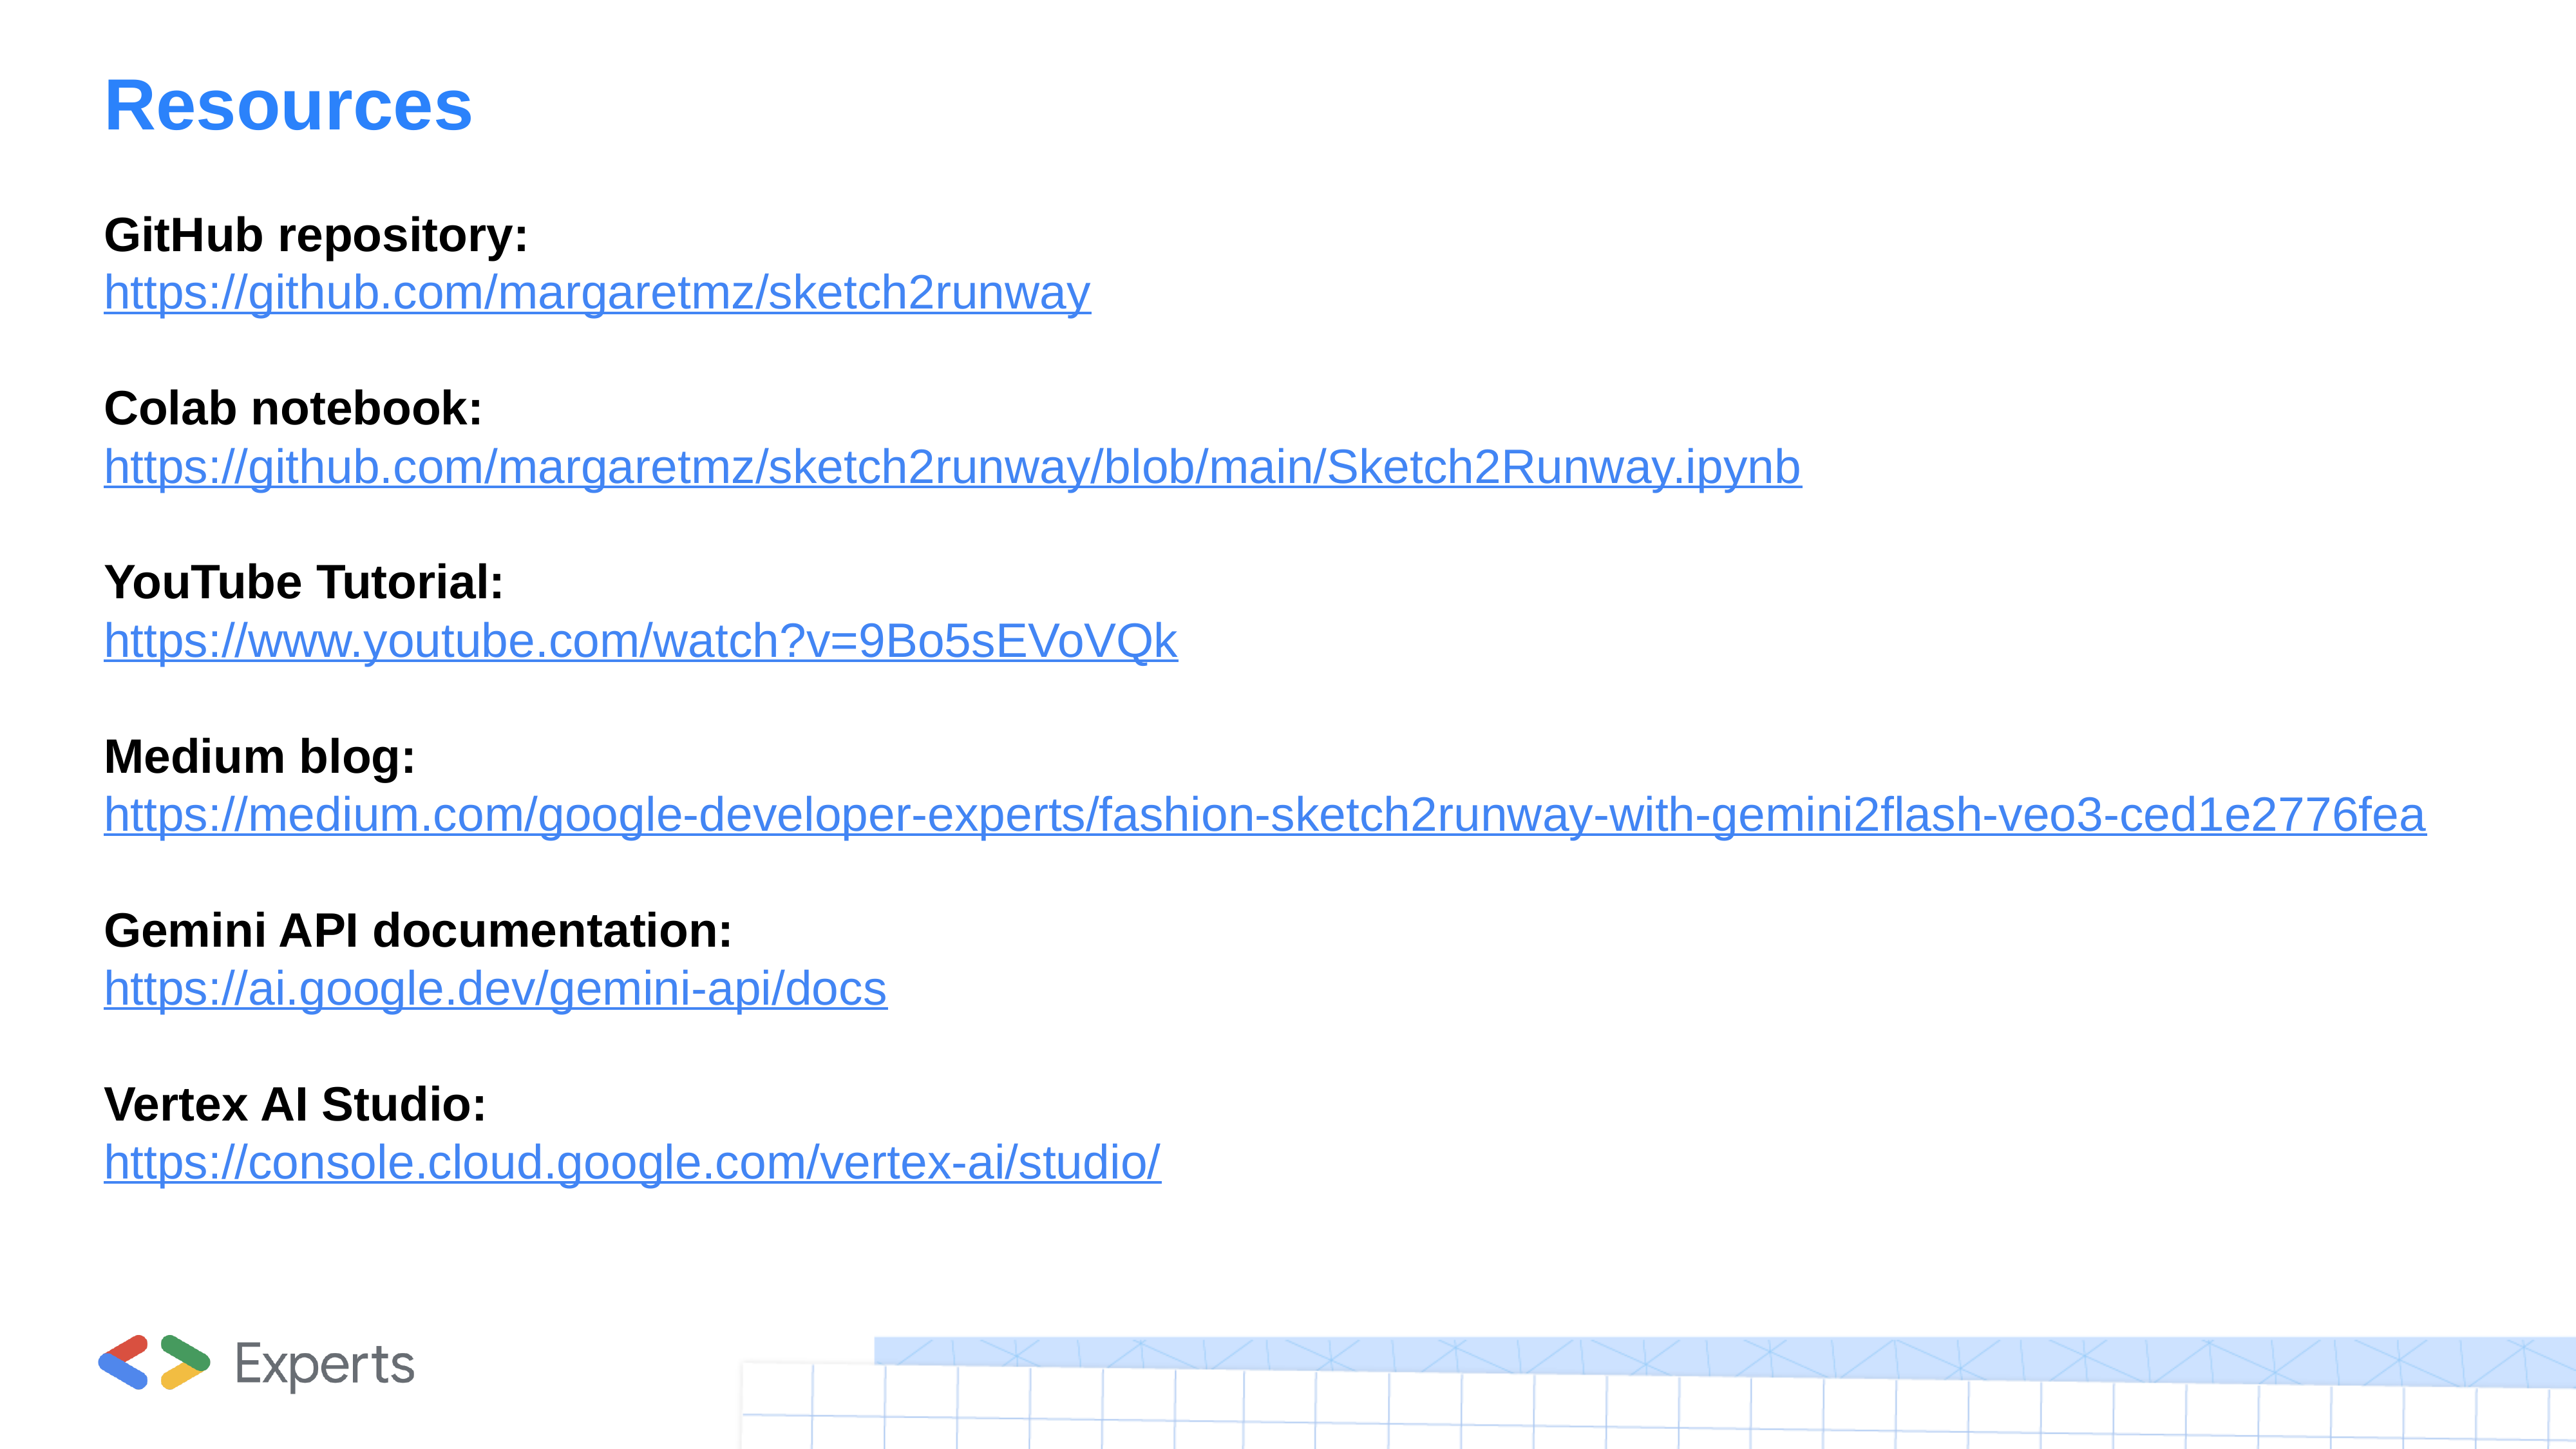

# Resources
GitHub repository:
https://github.com/margaretmz/sketch2runway

Colab notebook:
https://github.com/margaretmz/sketch2runway/blob/main/Sketch2Runway.ipynb

YouTube Tutorial:
https://www.youtube.com/watch?v=9Bo5sEVoVQk

Medium blog:
https://medium.com/google-developer-experts/fashion-sketch2runway-with-gemini2flash-veo3-ced1e2776fea

Gemini API documentation:
https://ai.google.dev/gemini-api/docs

Vertex AI Studio:
https://console.cloud.google.com/vertex-ai/studio/